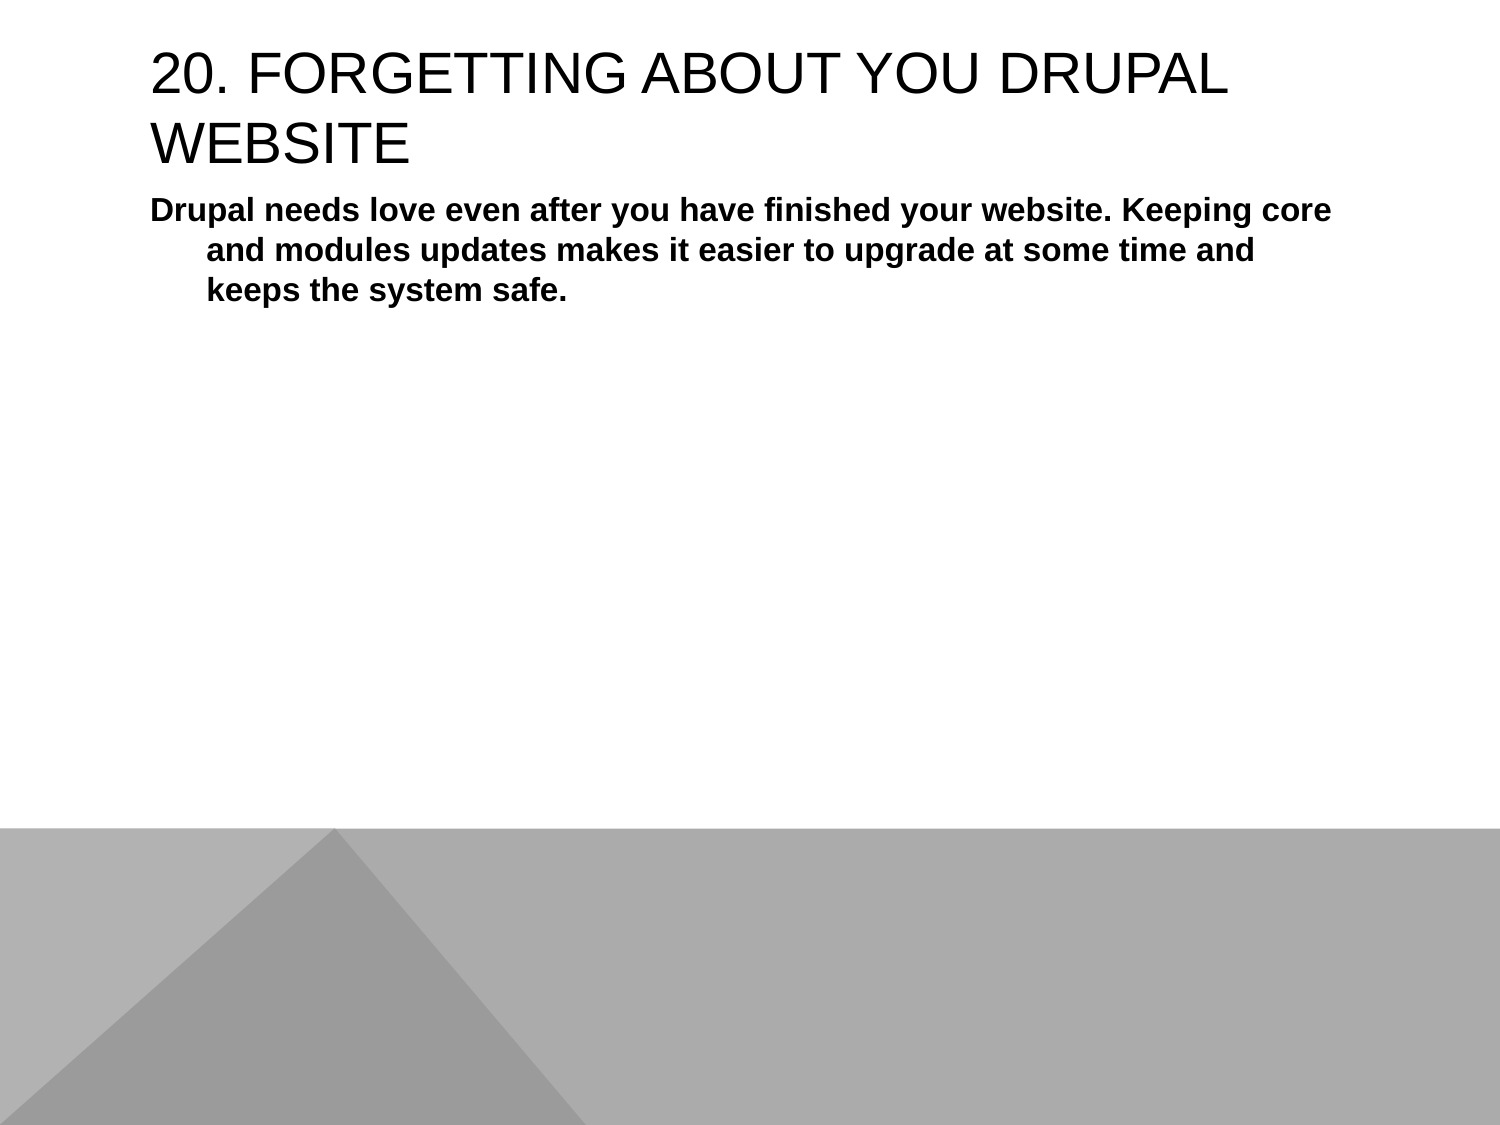

# 20. Forgetting about you Drupal website
Drupal needs love even after you have finished your website. Keeping core and modules updates makes it easier to upgrade at some time and keeps the system safe.